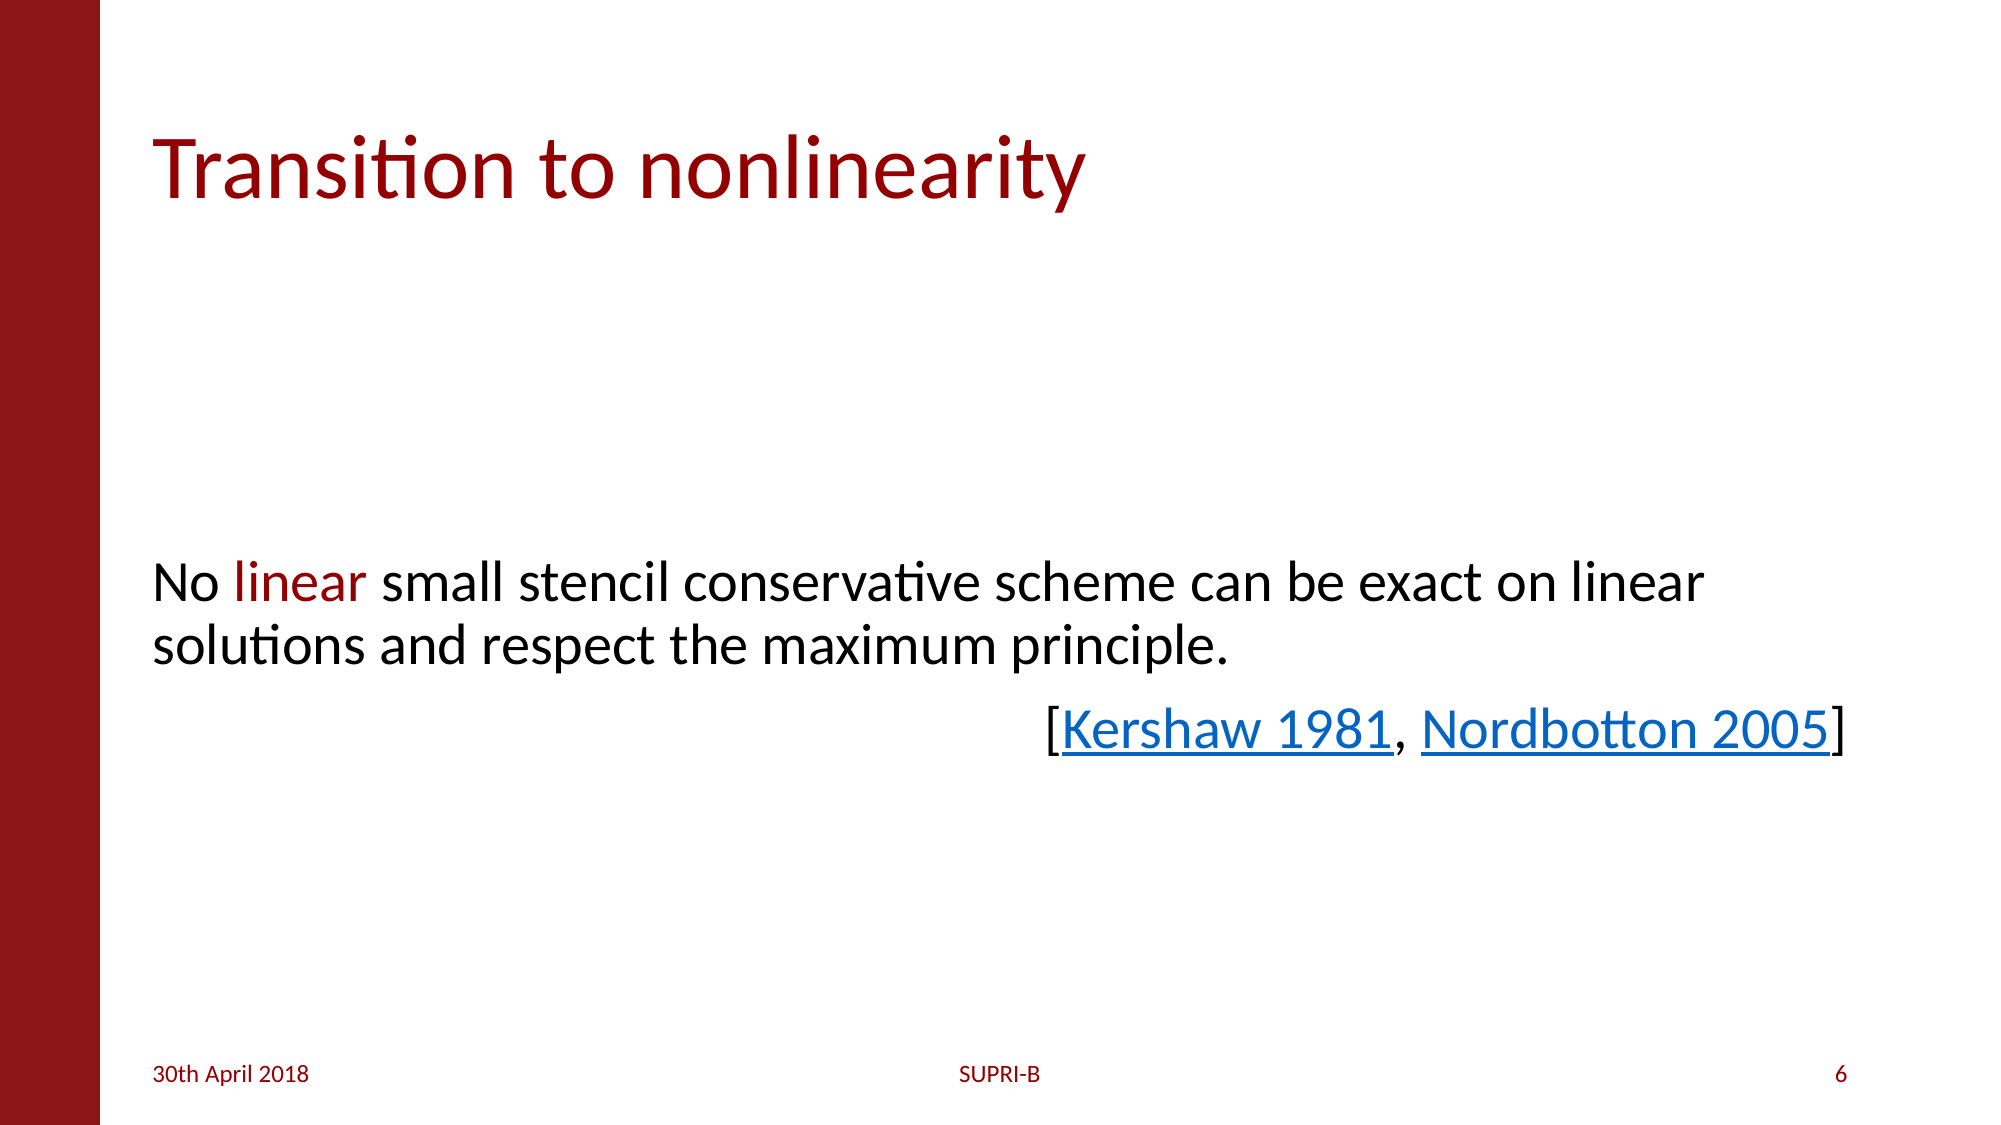

# Transition to nonlinearity
No linear small stencil conservative scheme can be exact on linear solutions and respect the maximum principle.
[Kershaw 1981, Nordbotton 2005]
30th April 2018
SUPRI-B
6